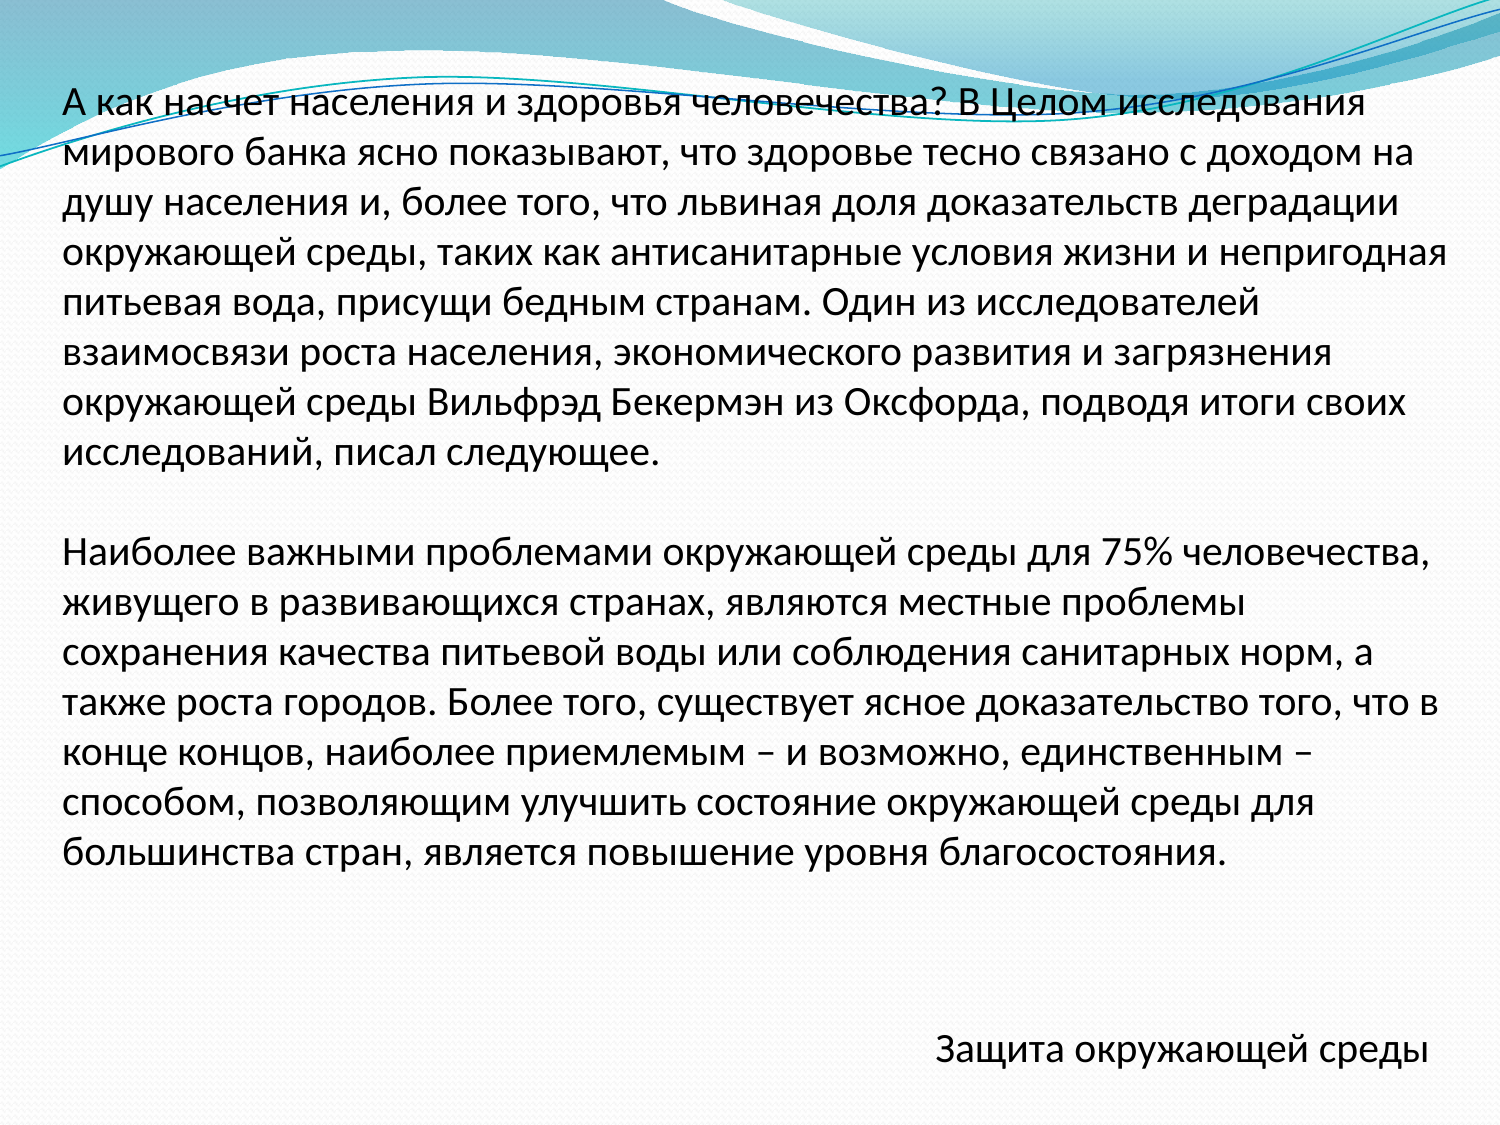

А как насчет населения и здоровья человечества? В Целом исследования мирового банка ясно показывают, что здоровье тесно связано с доходом на душу населения и, более того, что львиная доля доказательств деградации окружающей среды, таких как антисанитарные условия жизни и непригодная питьевая вода, присущи бедным странам. Один из исследователей взаимосвязи роста населения, экономического развития и загрязнения окружающей среды Вильфрэд Бекермэн из Оксфорда, подводя итоги своих исследований, писал следующее.

Наиболее важными проблемами окружающей среды для 75% человечества, живущего в развивающихся странах, являются местные проблемы сохранения качества питьевой воды или соблюдения санитарных норм, а также роста городов. Более того, существует ясное доказательство того, что в конце концов, наиболее приемлемым – и возможно, единственным – способом, позволяющим улучшить состояние окружающей среды для большинства стран, является повышение уровня благосостояния.
Защита окружающей среды